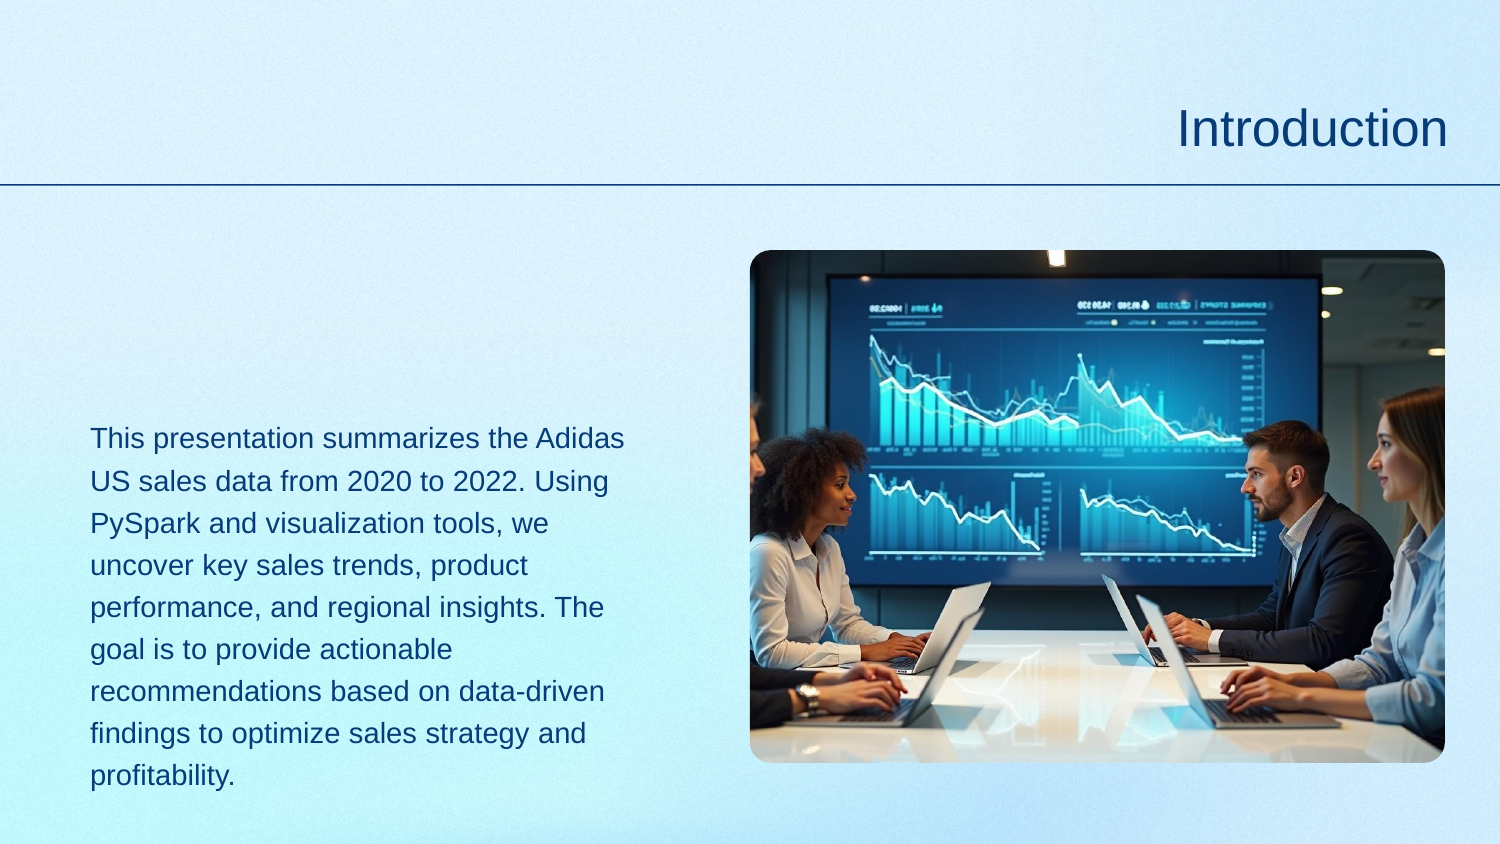

# Introduction
This presentation summarizes the Adidas US sales data from 2020 to 2022. Using PySpark and visualization tools, we uncover key sales trends, product performance, and regional insights. The goal is to provide actionable recommendations based on data-driven findings to optimize sales strategy and profitability.